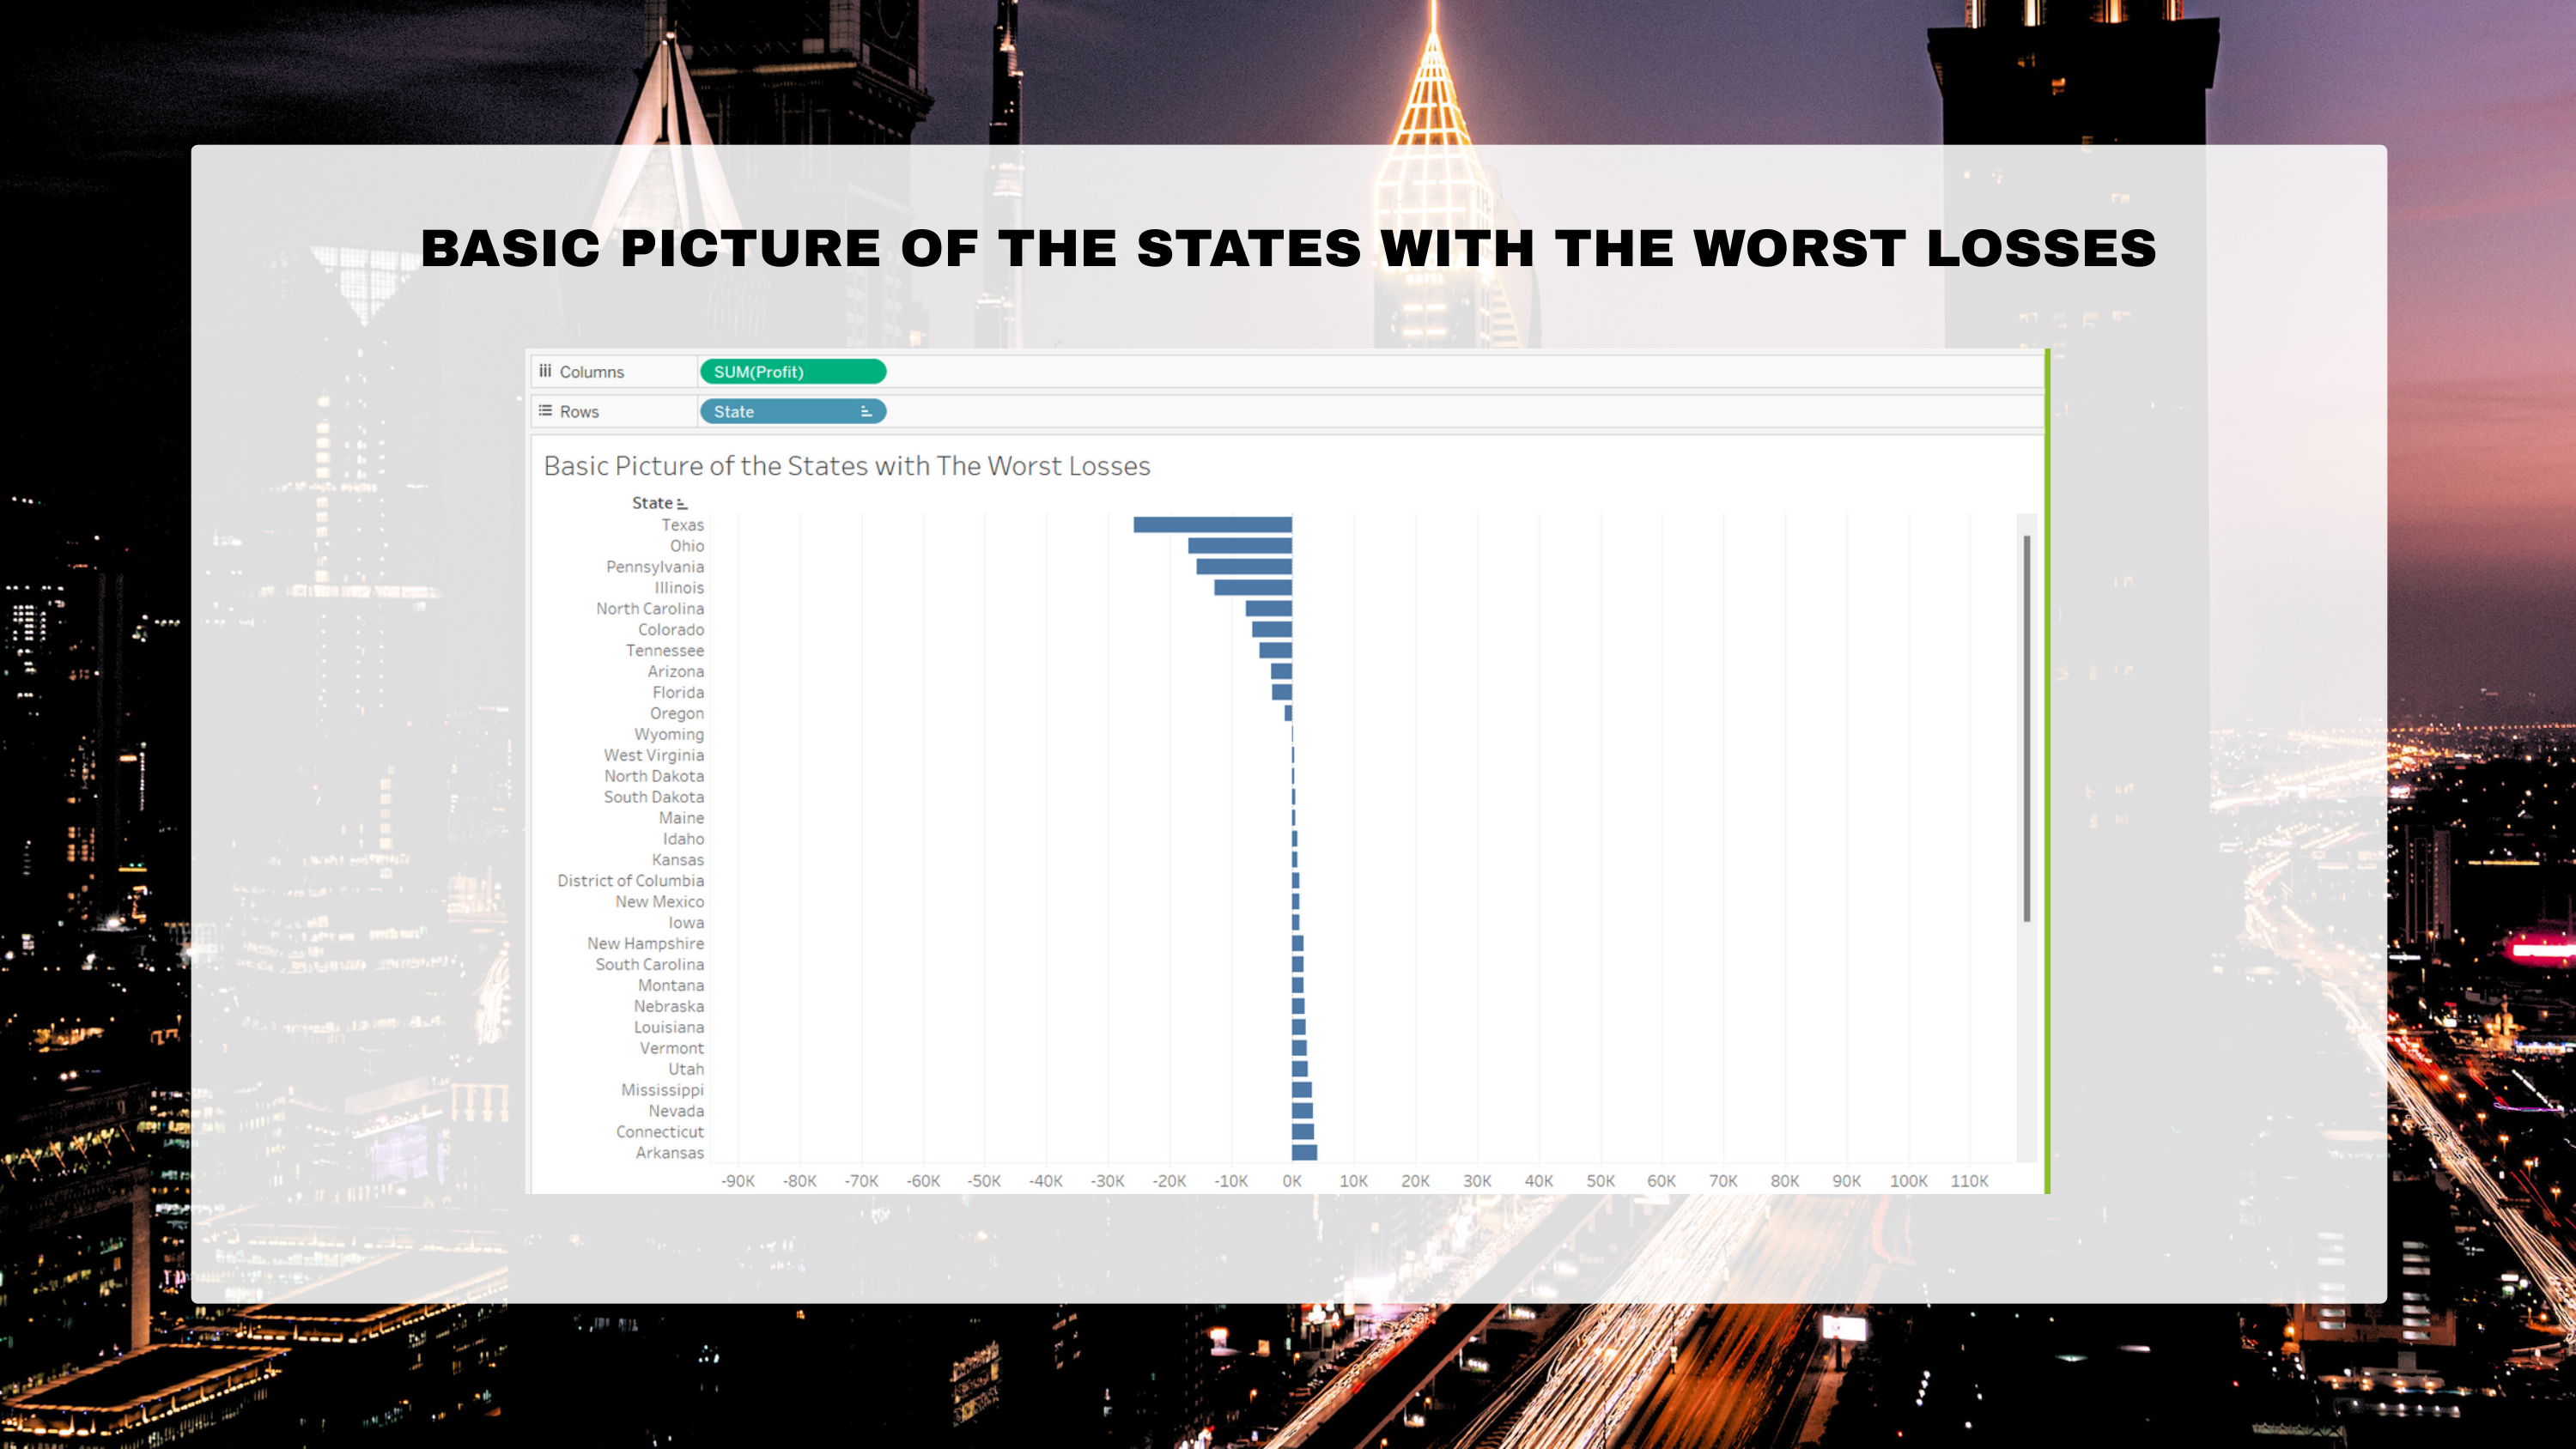

BASIC PICTURE OF THE STATES WITH THE WORST LOSSES